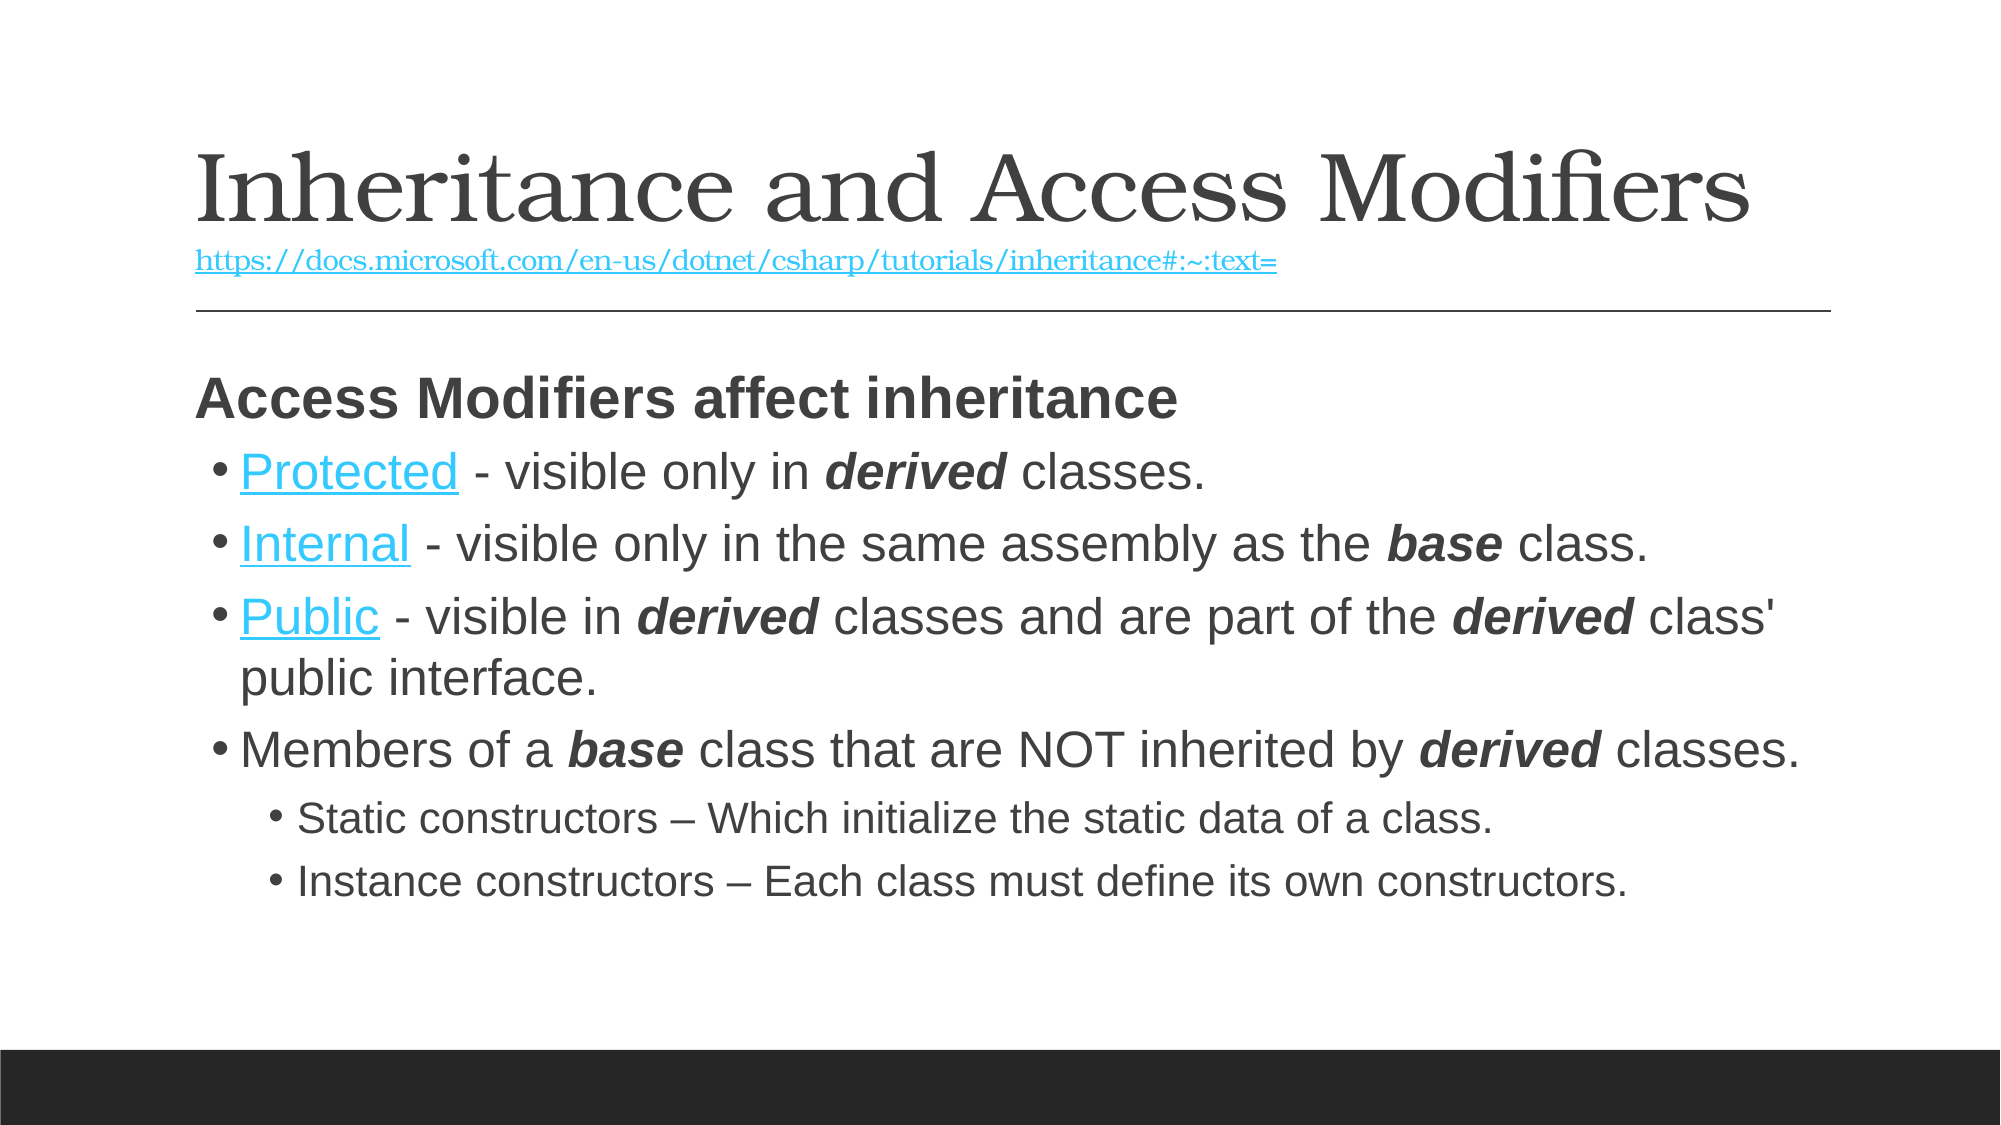

# Inheritance and Access Modifiers https://docs.microsoft.com/en-us/dotnet/csharp/tutorials/inheritance#:~:text=
Access Modifiers affect inheritance
Protected - visible only in derived classes.
Internal - visible only in the same assembly as the base class.
Public - visible in derived classes and are part of the derived class' public interface.
Members of a base class that are NOT inherited by derived classes.
Static constructors – Which initialize the static data of a class.
Instance constructors – Each class must define its own constructors.